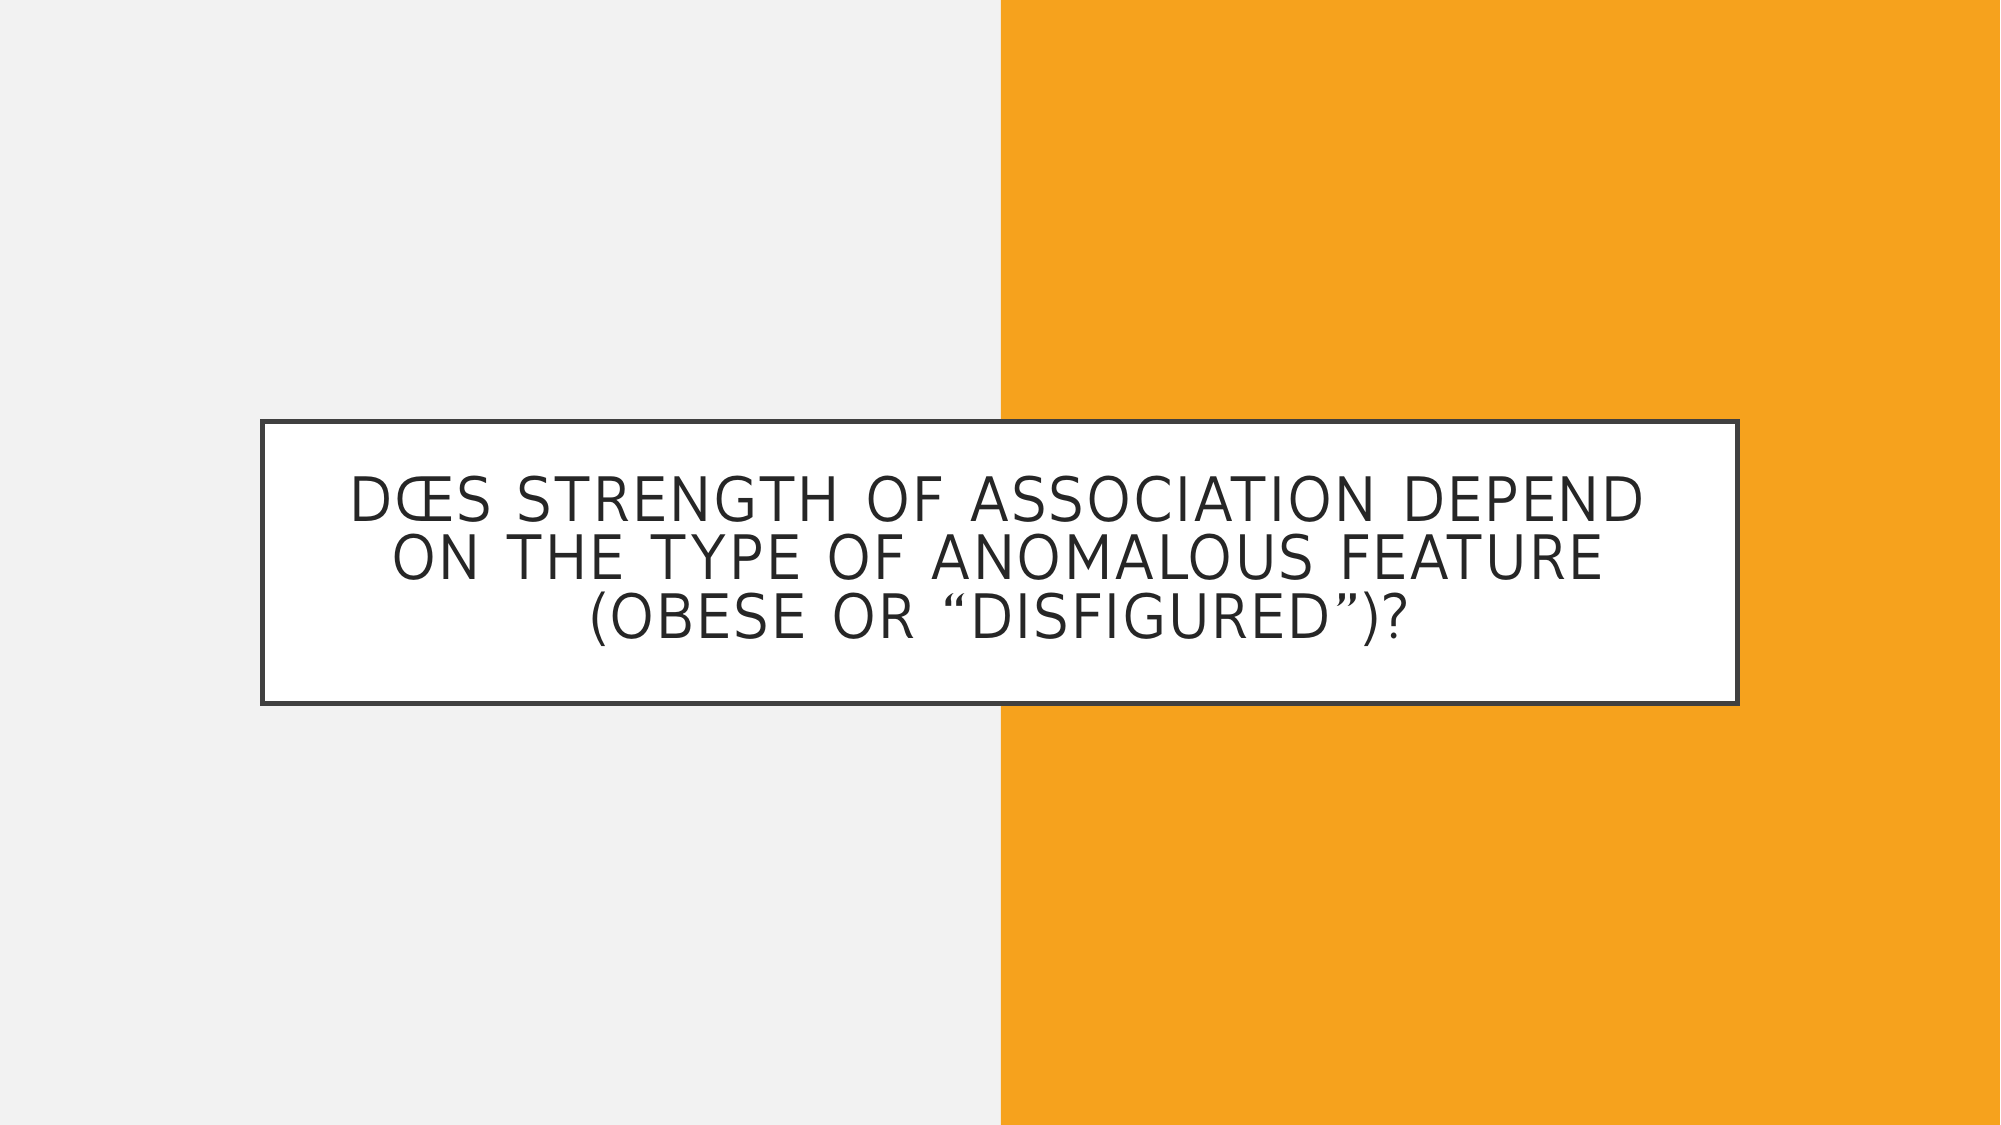

# Does strength of association depend on the type of anomalous feature (obese or “disfigured”)?